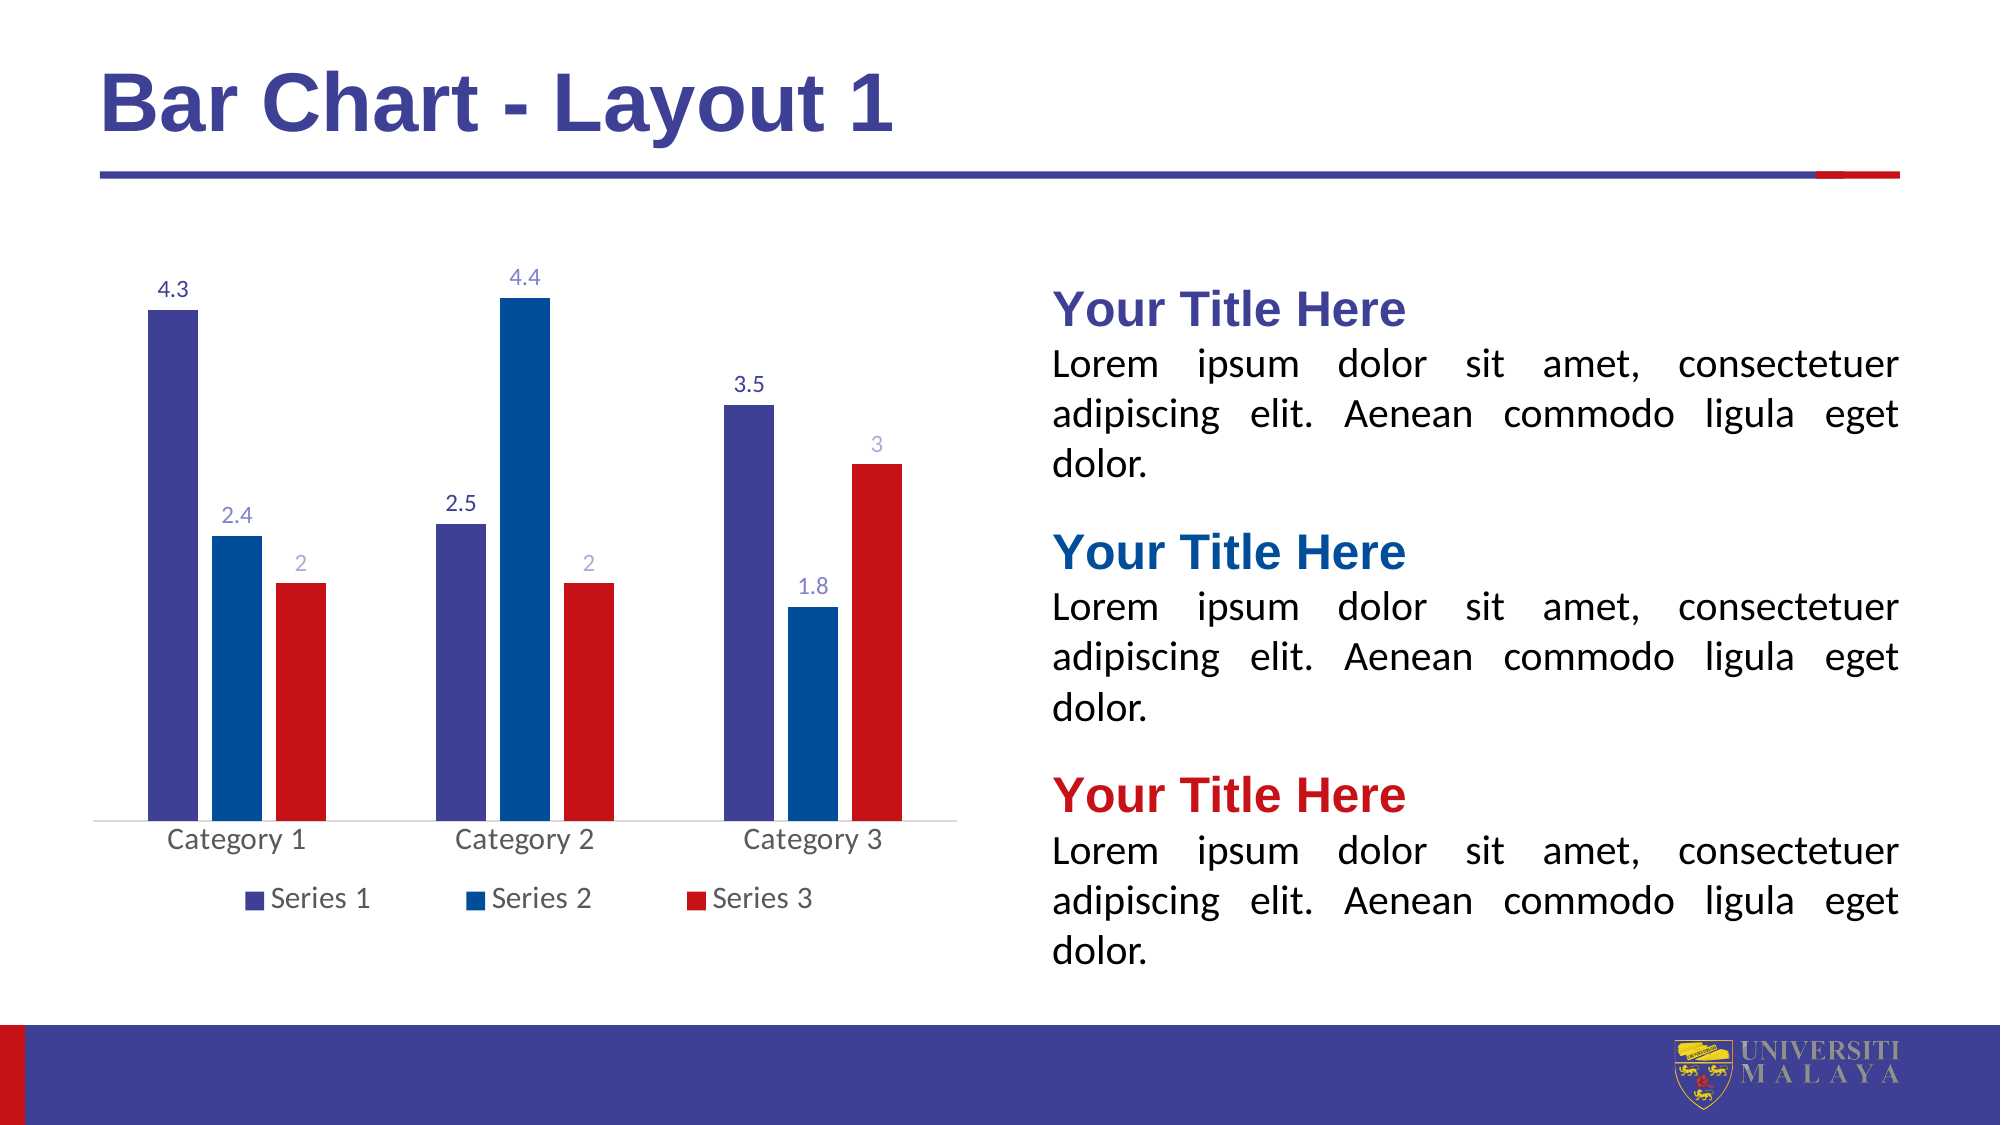

# Bar Chart - Layout 1

### Chart

| Category | Series 1 | Series 2 | Series 3 |
|---|---|---|---|
| Category 1 | 4.3 | 2.4 | 2.0 |
| Category 2 | 2.5 | 4.4 | 2.0 |
| Category 3 | 3.5 | 1.8 | 3.0 |
Your Title Here
Lorem ipsum dolor sit amet, consectetuer adipiscing elit. Aenean commodo ligula eget dolor.
Your Title Here
Lorem ipsum dolor sit amet, consectetuer adipiscing elit. Aenean commodo ligula eget dolor.
Your Title Here
Lorem ipsum dolor sit amet, consectetuer adipiscing elit. Aenean commodo ligula eget dolor.